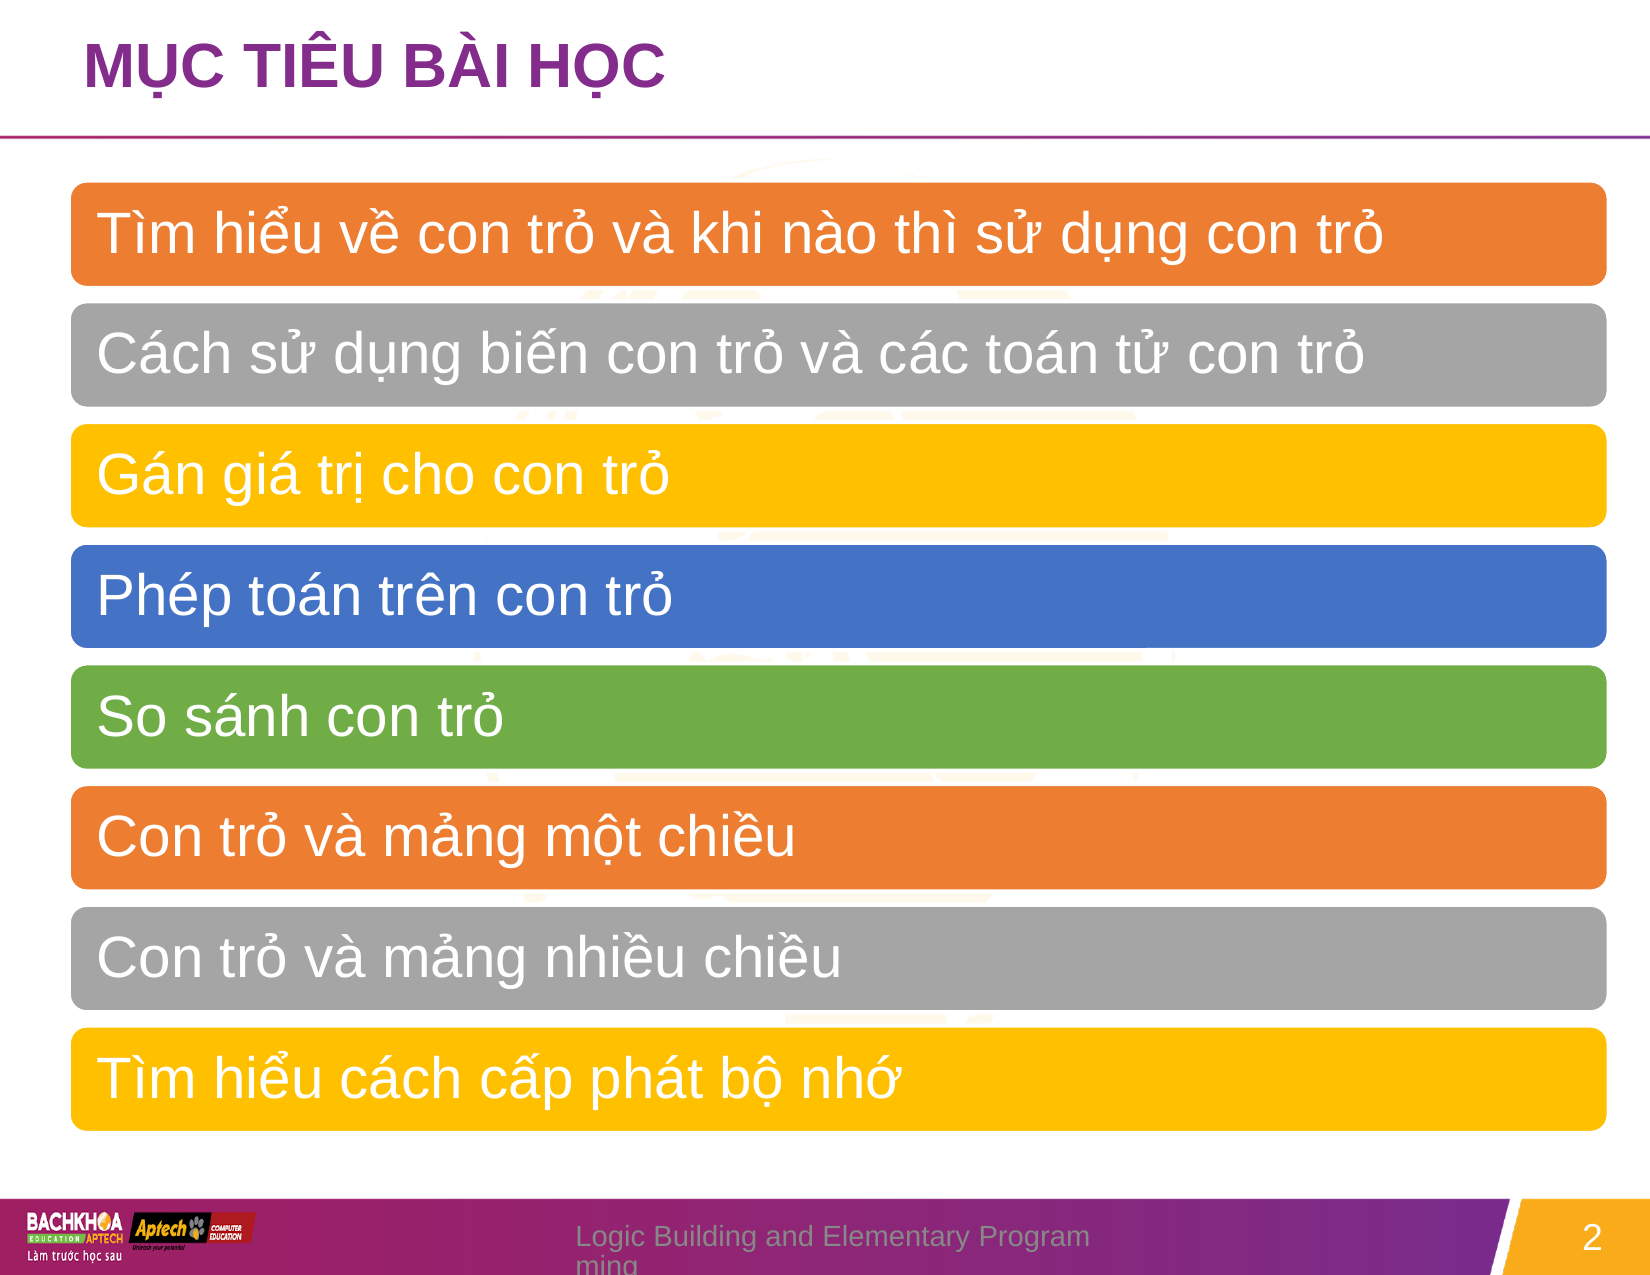

# MỤC TIÊU BÀI HỌC
Tìm hiểu về con trỏ và khi nào thì sử dụng con trỏ
Cách sử dụng biến con trỏ và các toán tử con trỏ
Gán giá trị cho con trỏ
Phép toán trên con trỏ
So sánh con trỏ
Con trỏ và mảng một chiều
Con trỏ và mảng nhiều chiều
Tìm hiểu cách cấp phát bộ nhớ
Logic Building and Elementary Programming
2